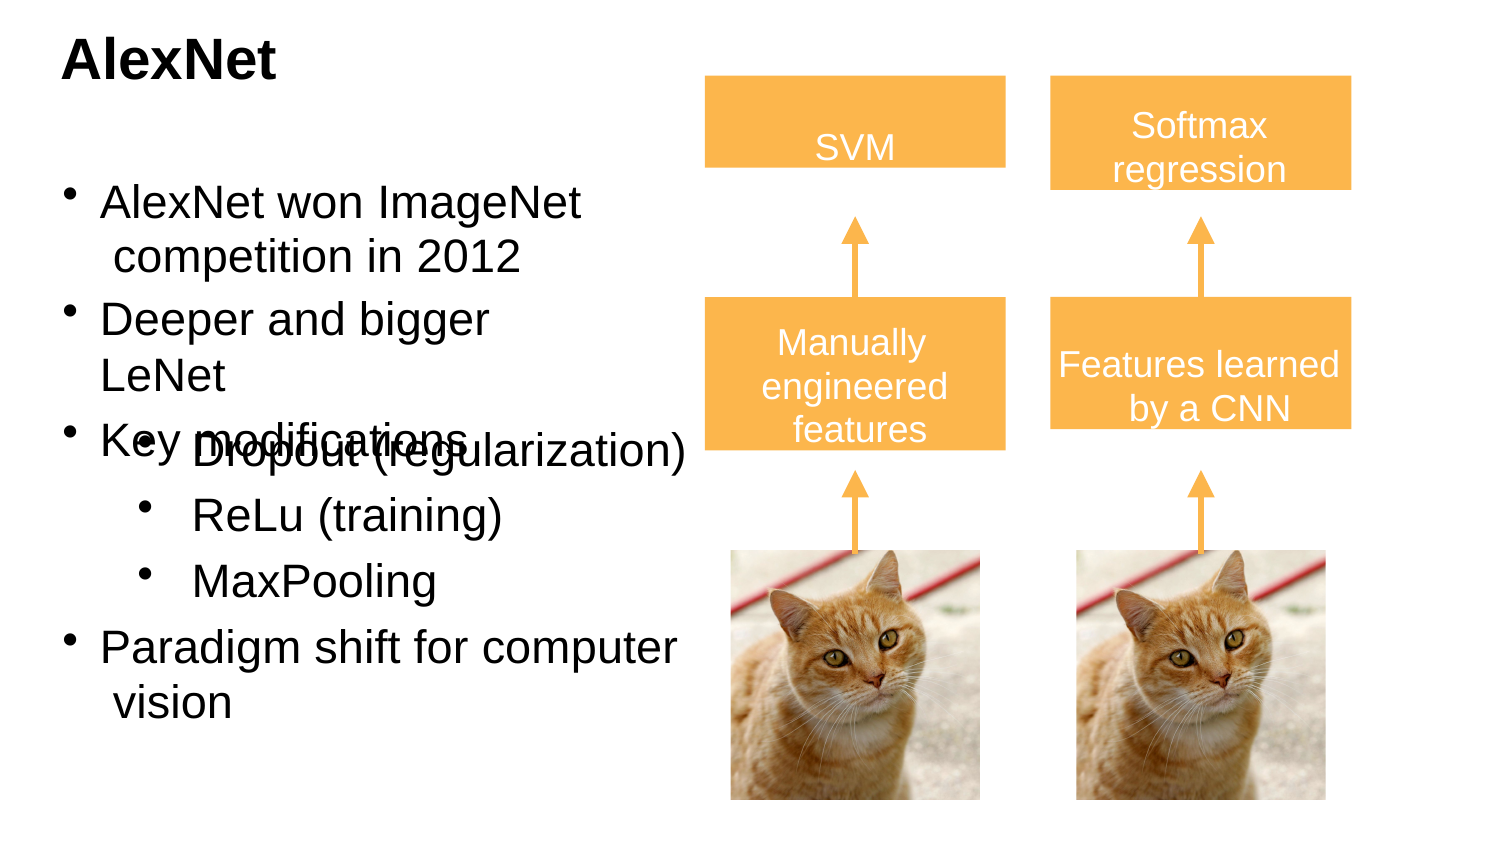

# AlexNet

SVM
Softmax  regression
AlexNet won ImageNet  competition in 2012
Deeper and bigger LeNet
Key modifications

Manually  engineered  features

Features learned  by a CNN
Dropout (regularization)
ReLu (training)
MaxPooling

Paradigm shift for computer  vision